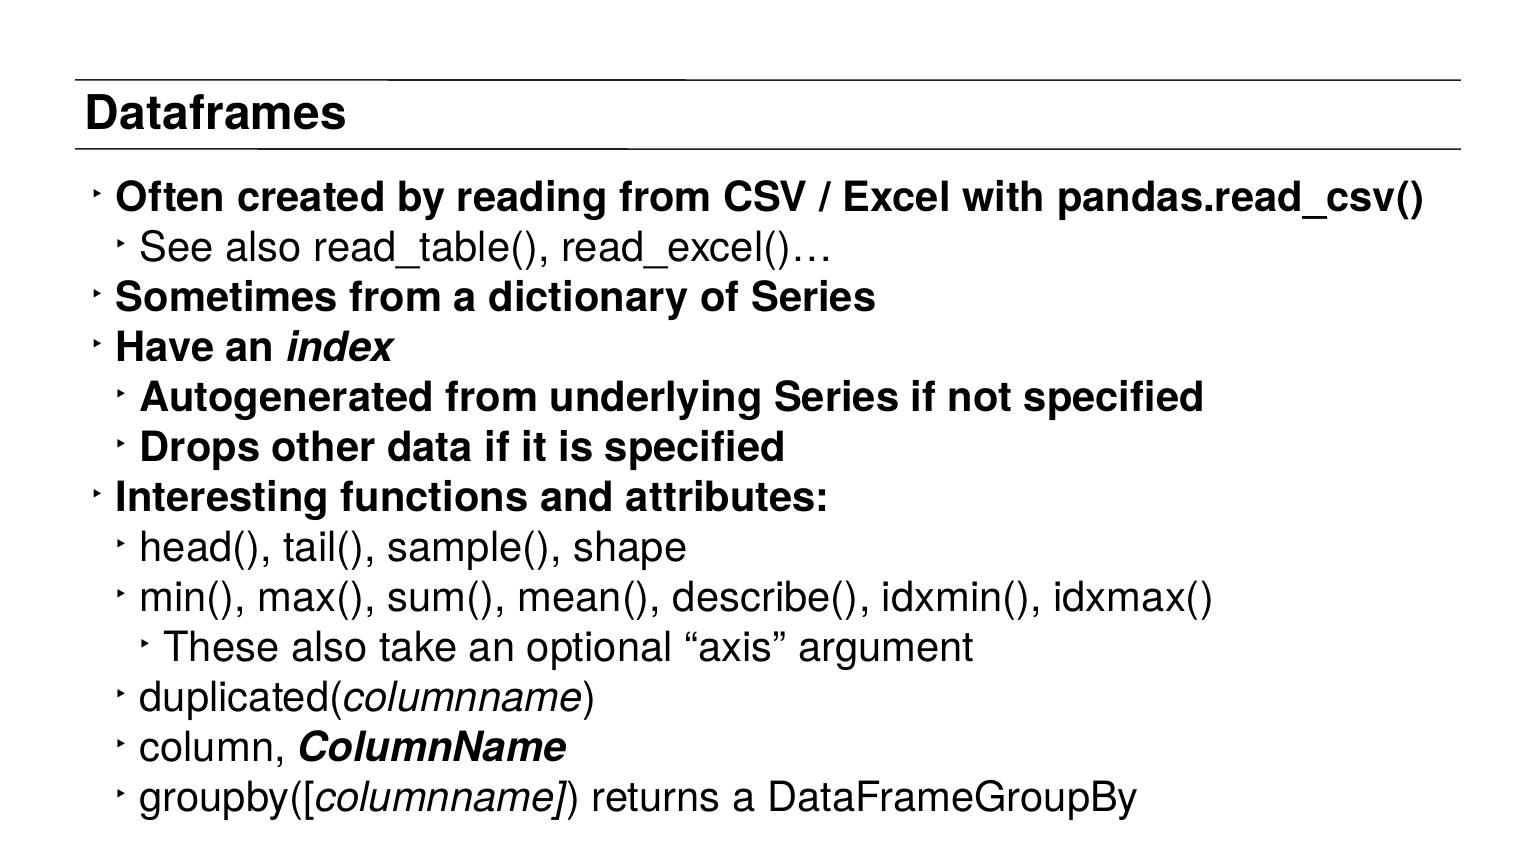

# Dataframes
Often created by reading from CSV / Excel with pandas.read_csv()
See also read_table(), read_excel()…
Sometimes from a dictionary of Series
Have an index
Autogenerated from underlying Series if not specified
Drops other data if it is specified
Interesting functions and attributes:
head(), tail(), sample(), shape
min(), max(), sum(), mean(), describe(), idxmin(), idxmax()
These also take an optional “axis” argument
duplicated(columnname)
column, ColumnName
groupby([columnname]) returns a DataFrameGroupBy